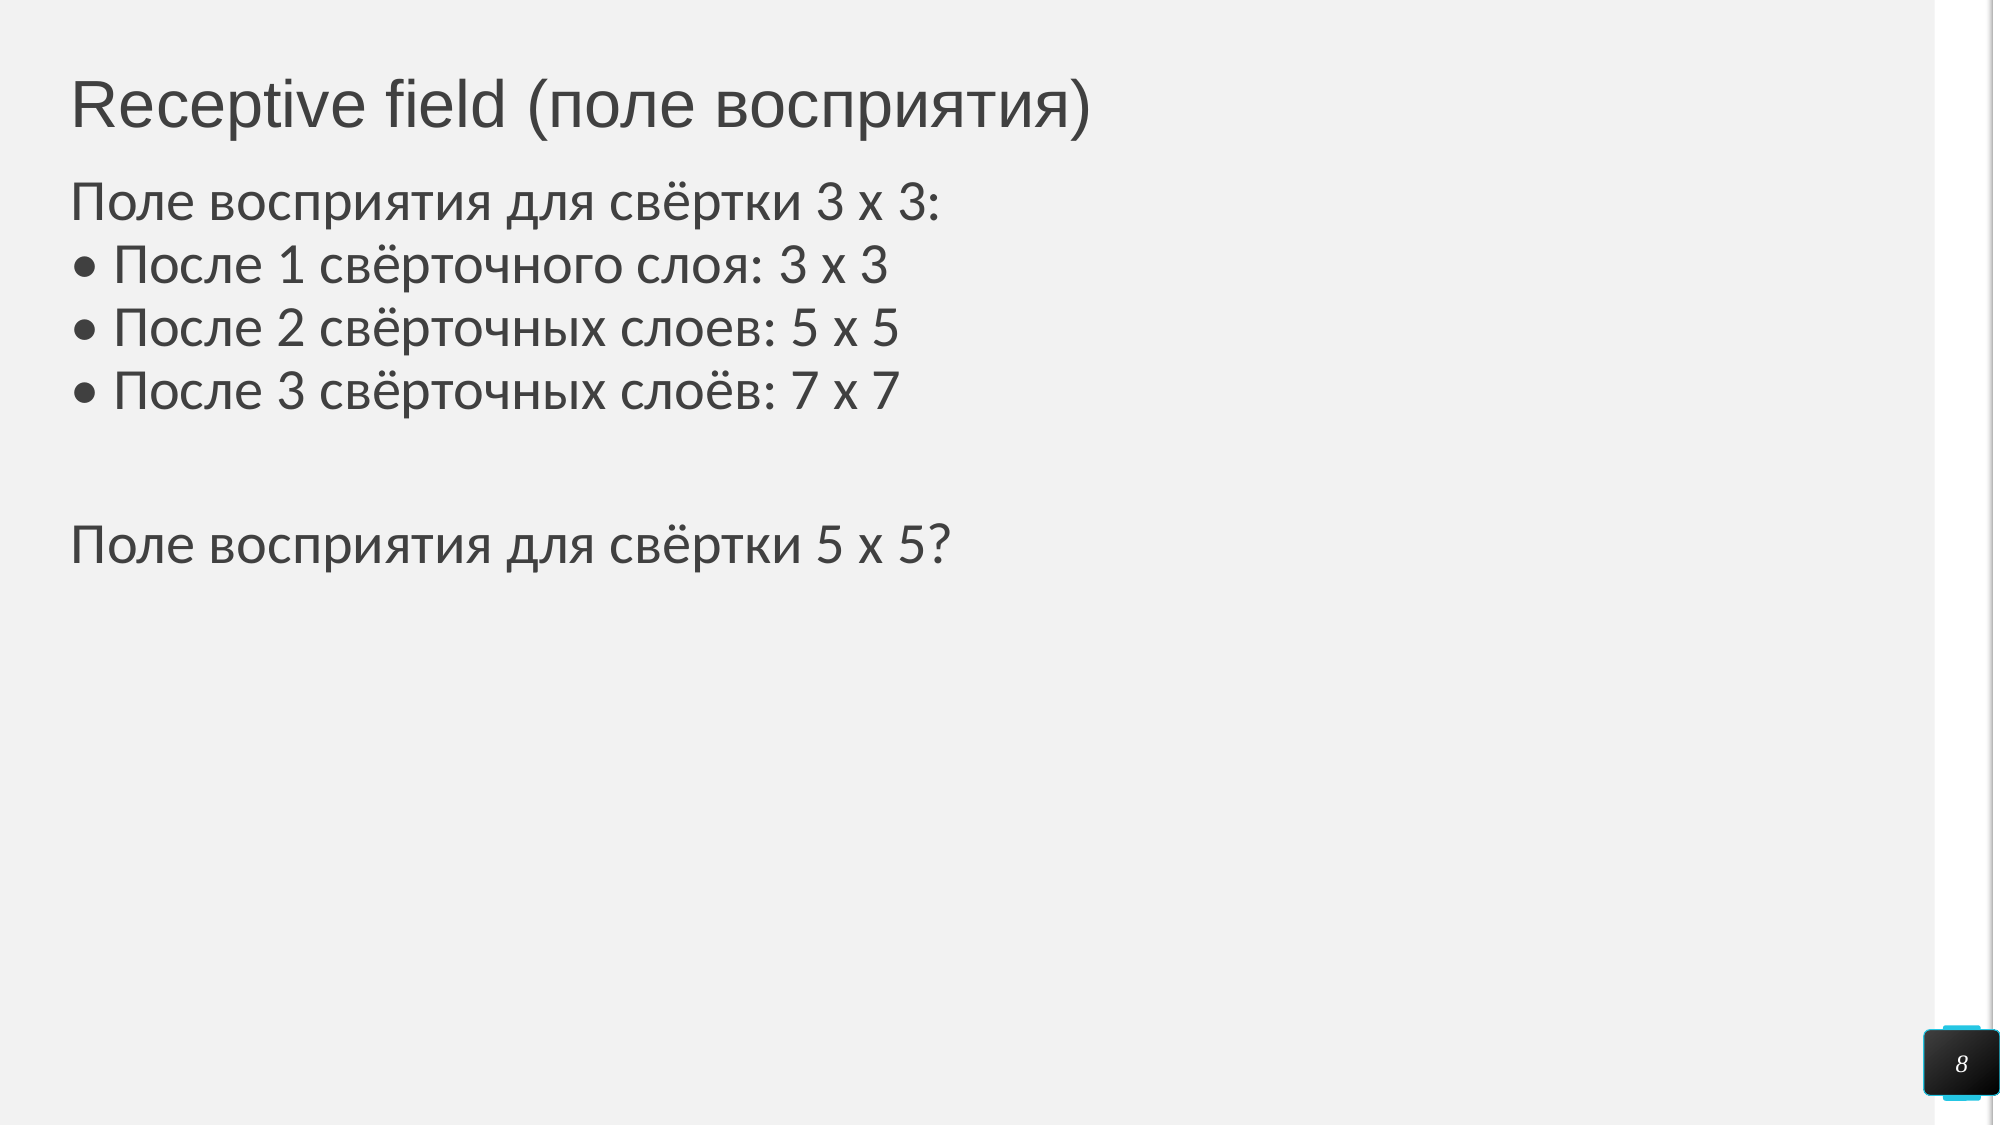

# Receptive field (поле восприятия)
Поле восприятия для свёртки 3 x 3:
• После 1 свёрточного слоя: 3 x 3
• После 2 свёрточных слоев: 5 x 5
• После 3 свёрточных слоёв: 7 x 7
Поле восприятия для свёртки 5 x 5?
8